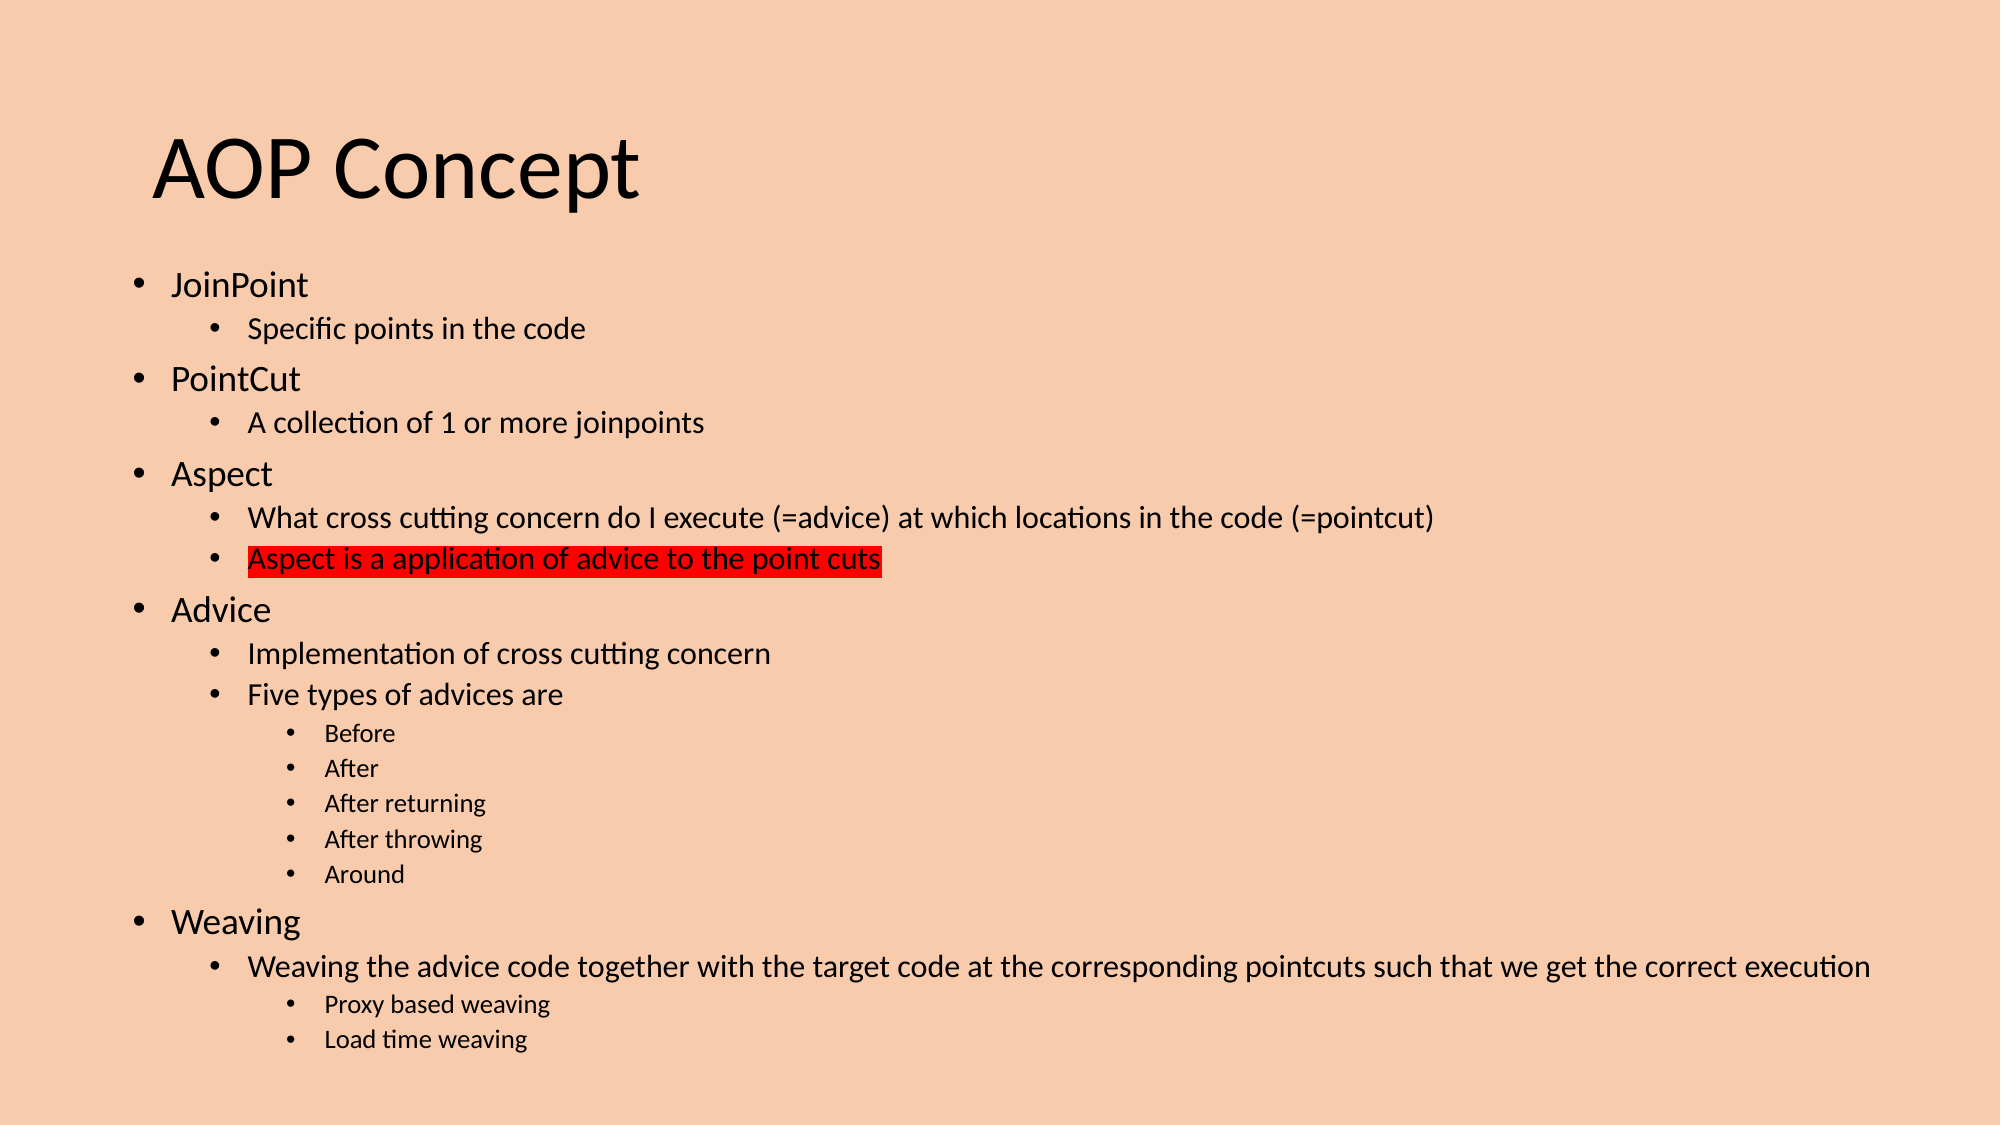

# AOP Concept
JoinPoint
Specific points in the code
PointCut
A collection of 1 or more joinpoints
Aspect
What cross cutting concern do I execute (=advice) at which locations in the code (=pointcut)
Aspect is a application of advice to the point cuts
Advice
Implementation of cross cutting concern
Five types of advices are
Before
After
After returning
After throwing
Around
Weaving
Weaving the advice code together with the target code at the corresponding pointcuts such that we get the correct execution
Proxy based weaving
Load time weaving